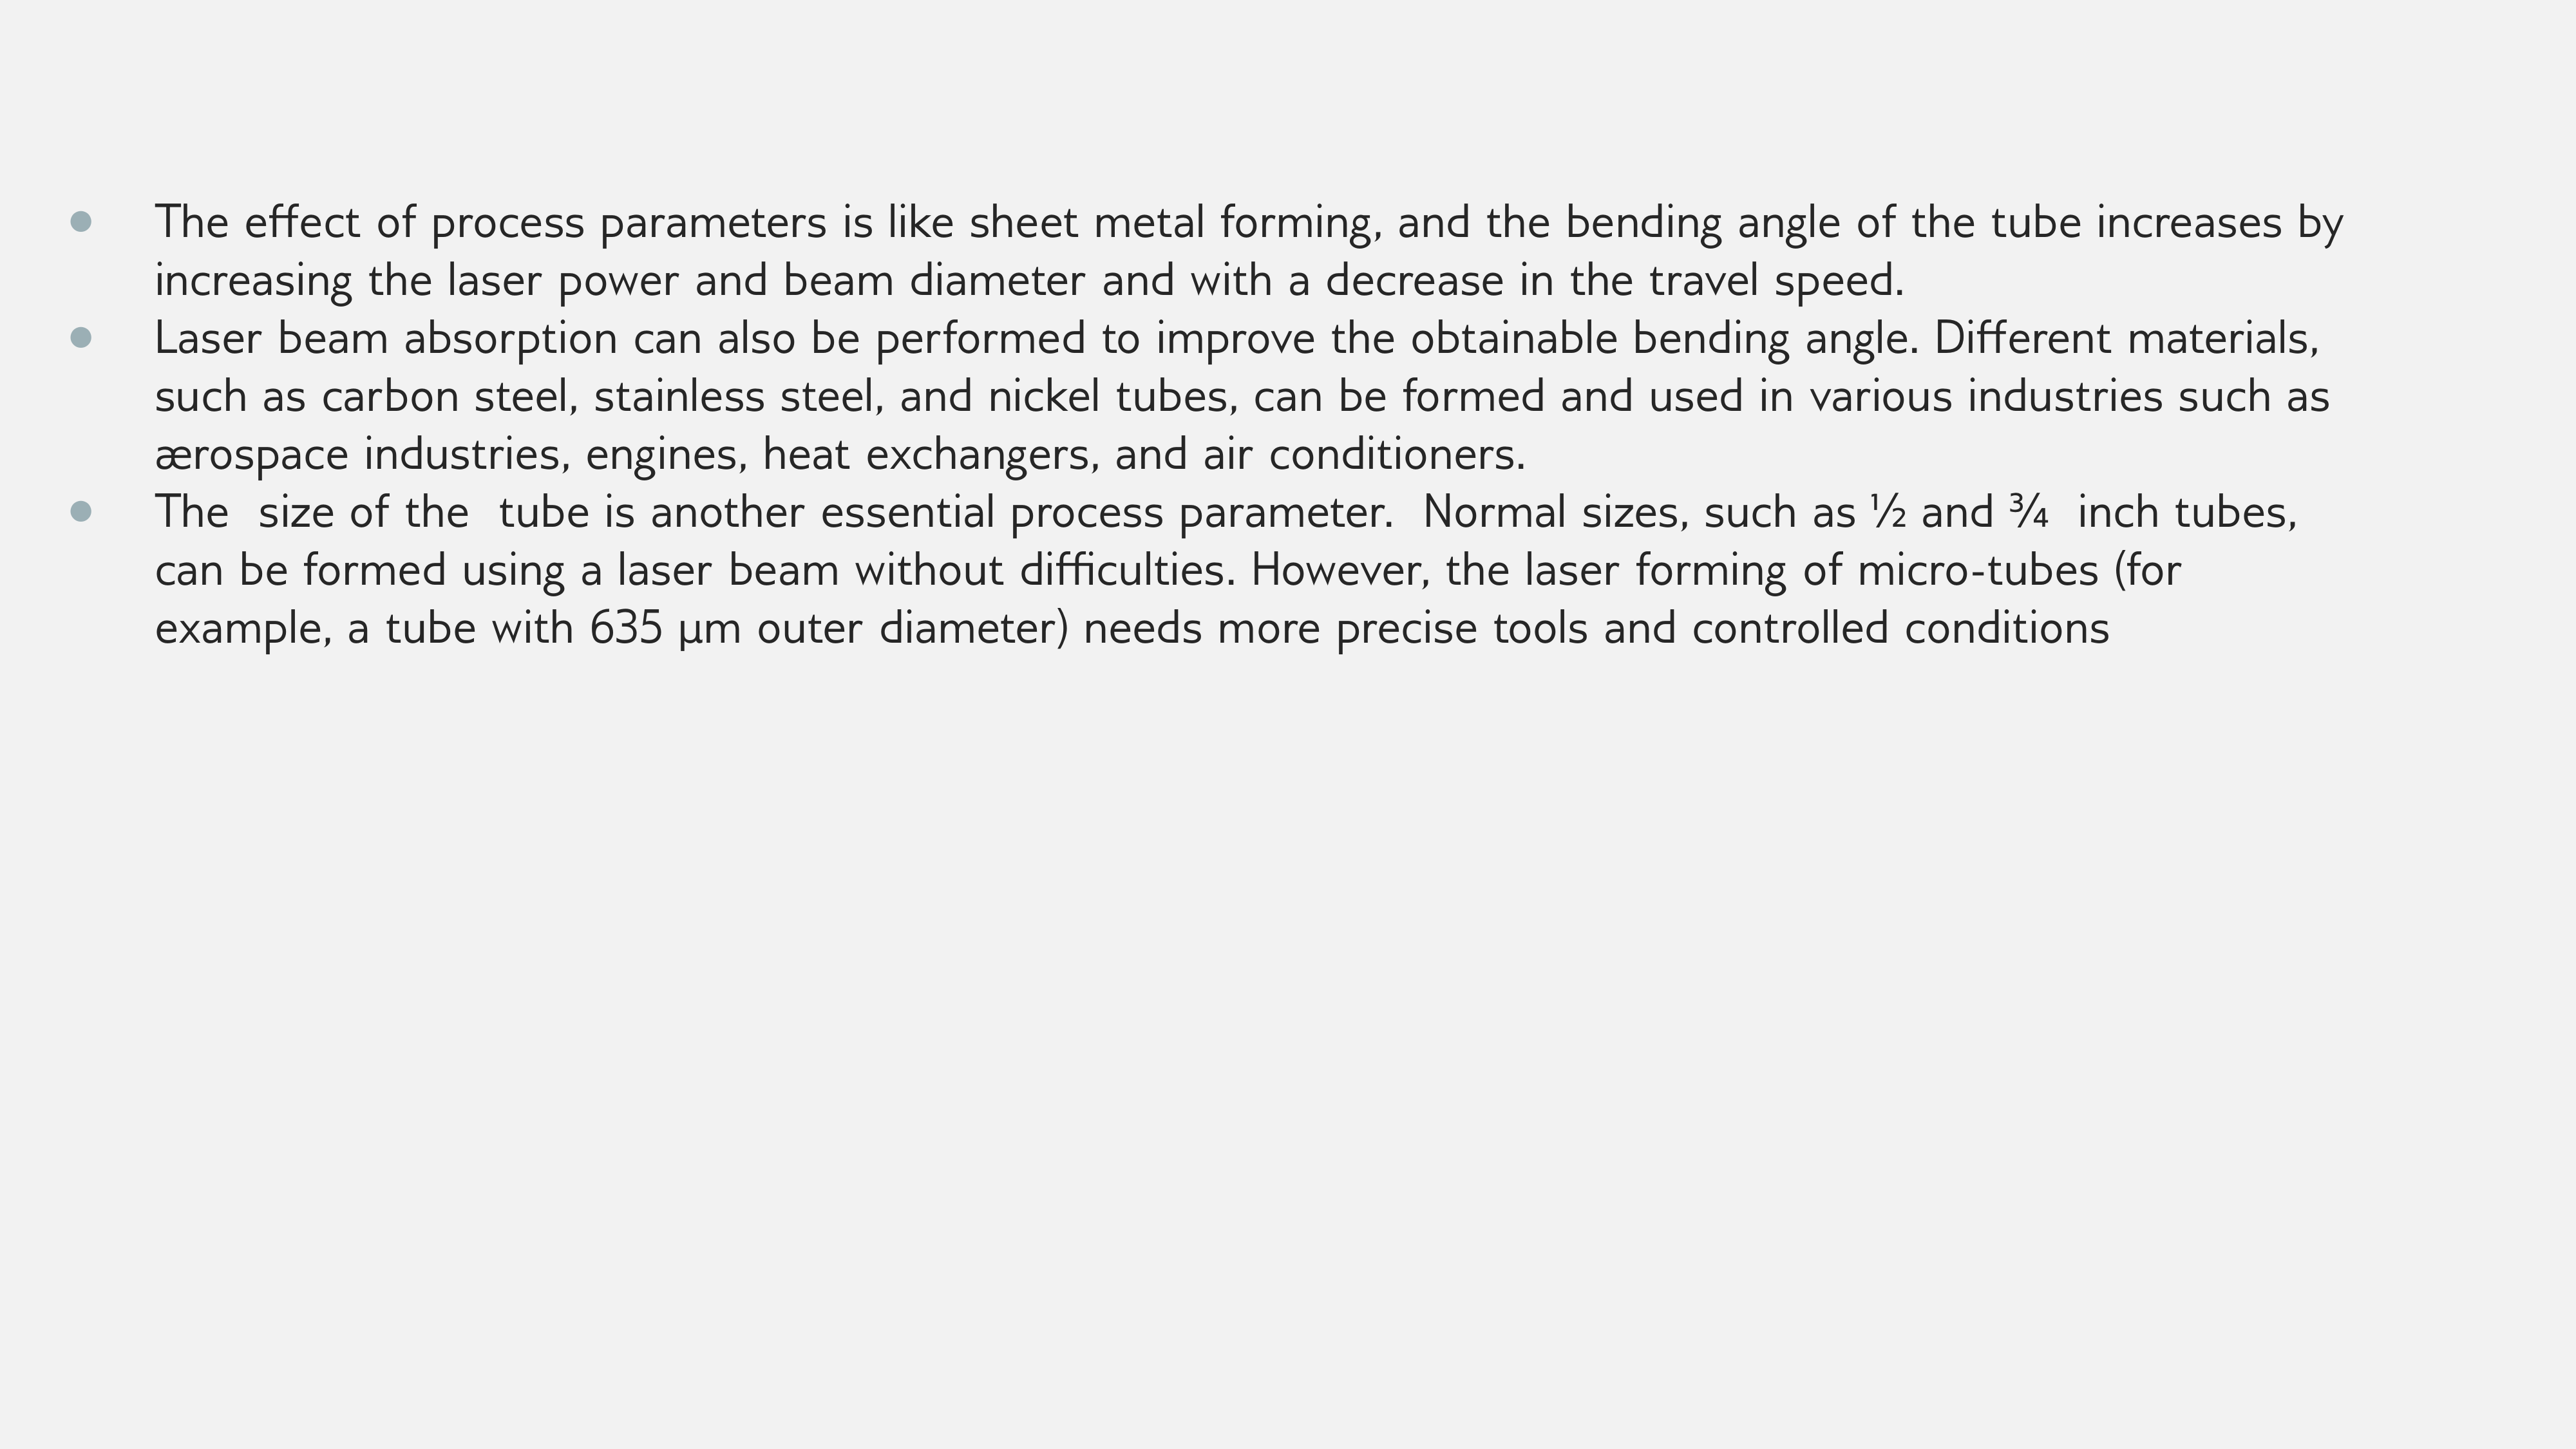

The effect of process parameters is like sheet metal forming, and the bending angle of the tube increases by increasing the laser power and beam diameter and with a decrease in the travel speed.
Laser beam absorption can also be performed to improve the obtainable bending angle. Different materials, such as carbon steel, stainless steel, and nickel tubes, can be formed and used in various industries such as aerospace industries, engines, heat exchangers, and air conditioners.
The  size of the  tube is another essential process parameter.  Normal sizes, such as ½ and ¾  inch tubes, can be formed using a laser beam without difficulties. However, the laser forming of micro-tubes (for example, a tube with 635 µm outer diameter) needs more precise tools and controlled conditions